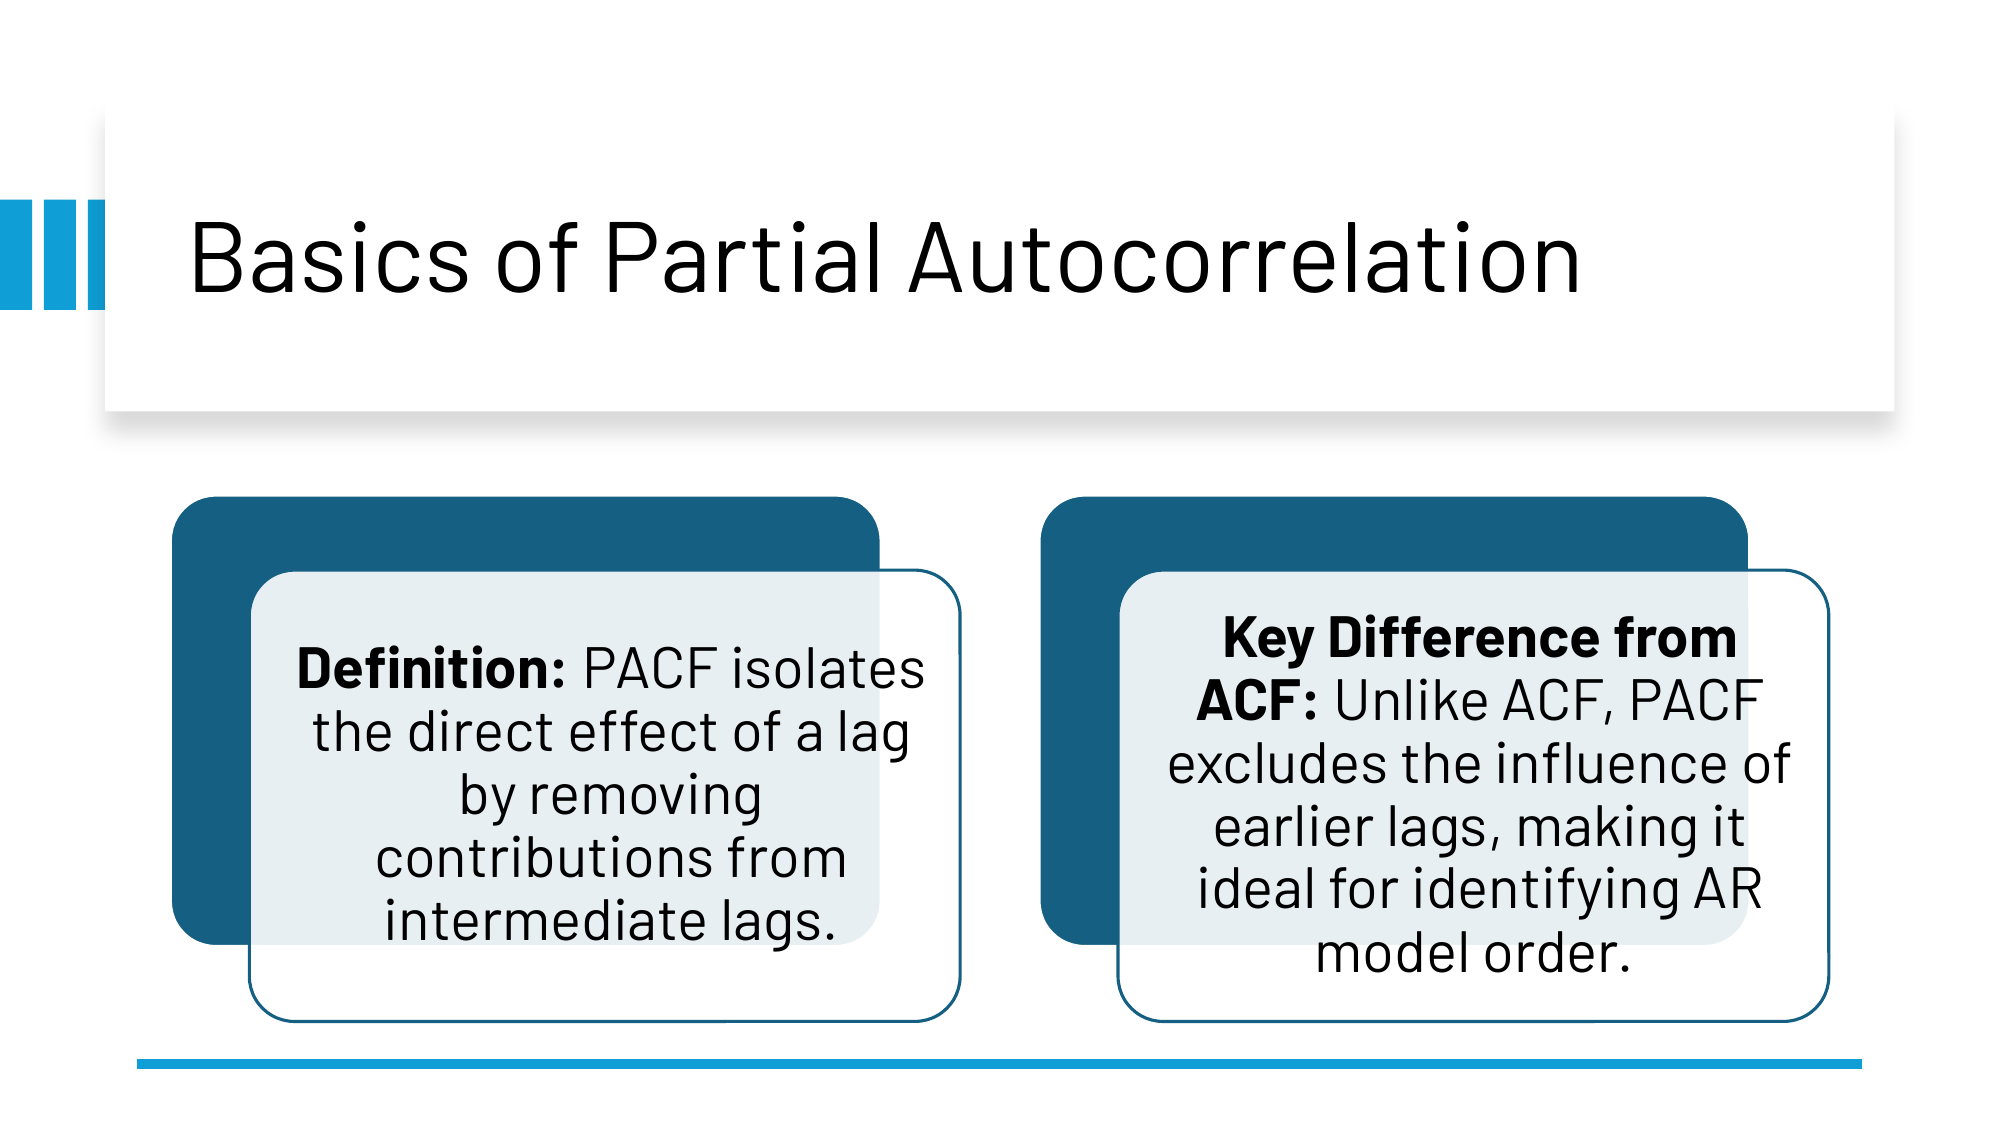

# Basics of Partial Autocorrelation

Definition: PACF isolates the direct effect of a lag by removing contributions from intermediate lags.
Key Difference from ACF: Unlike ACF, PACF excludes the influence of earlier lags, making it ideal for identifying AR model order.